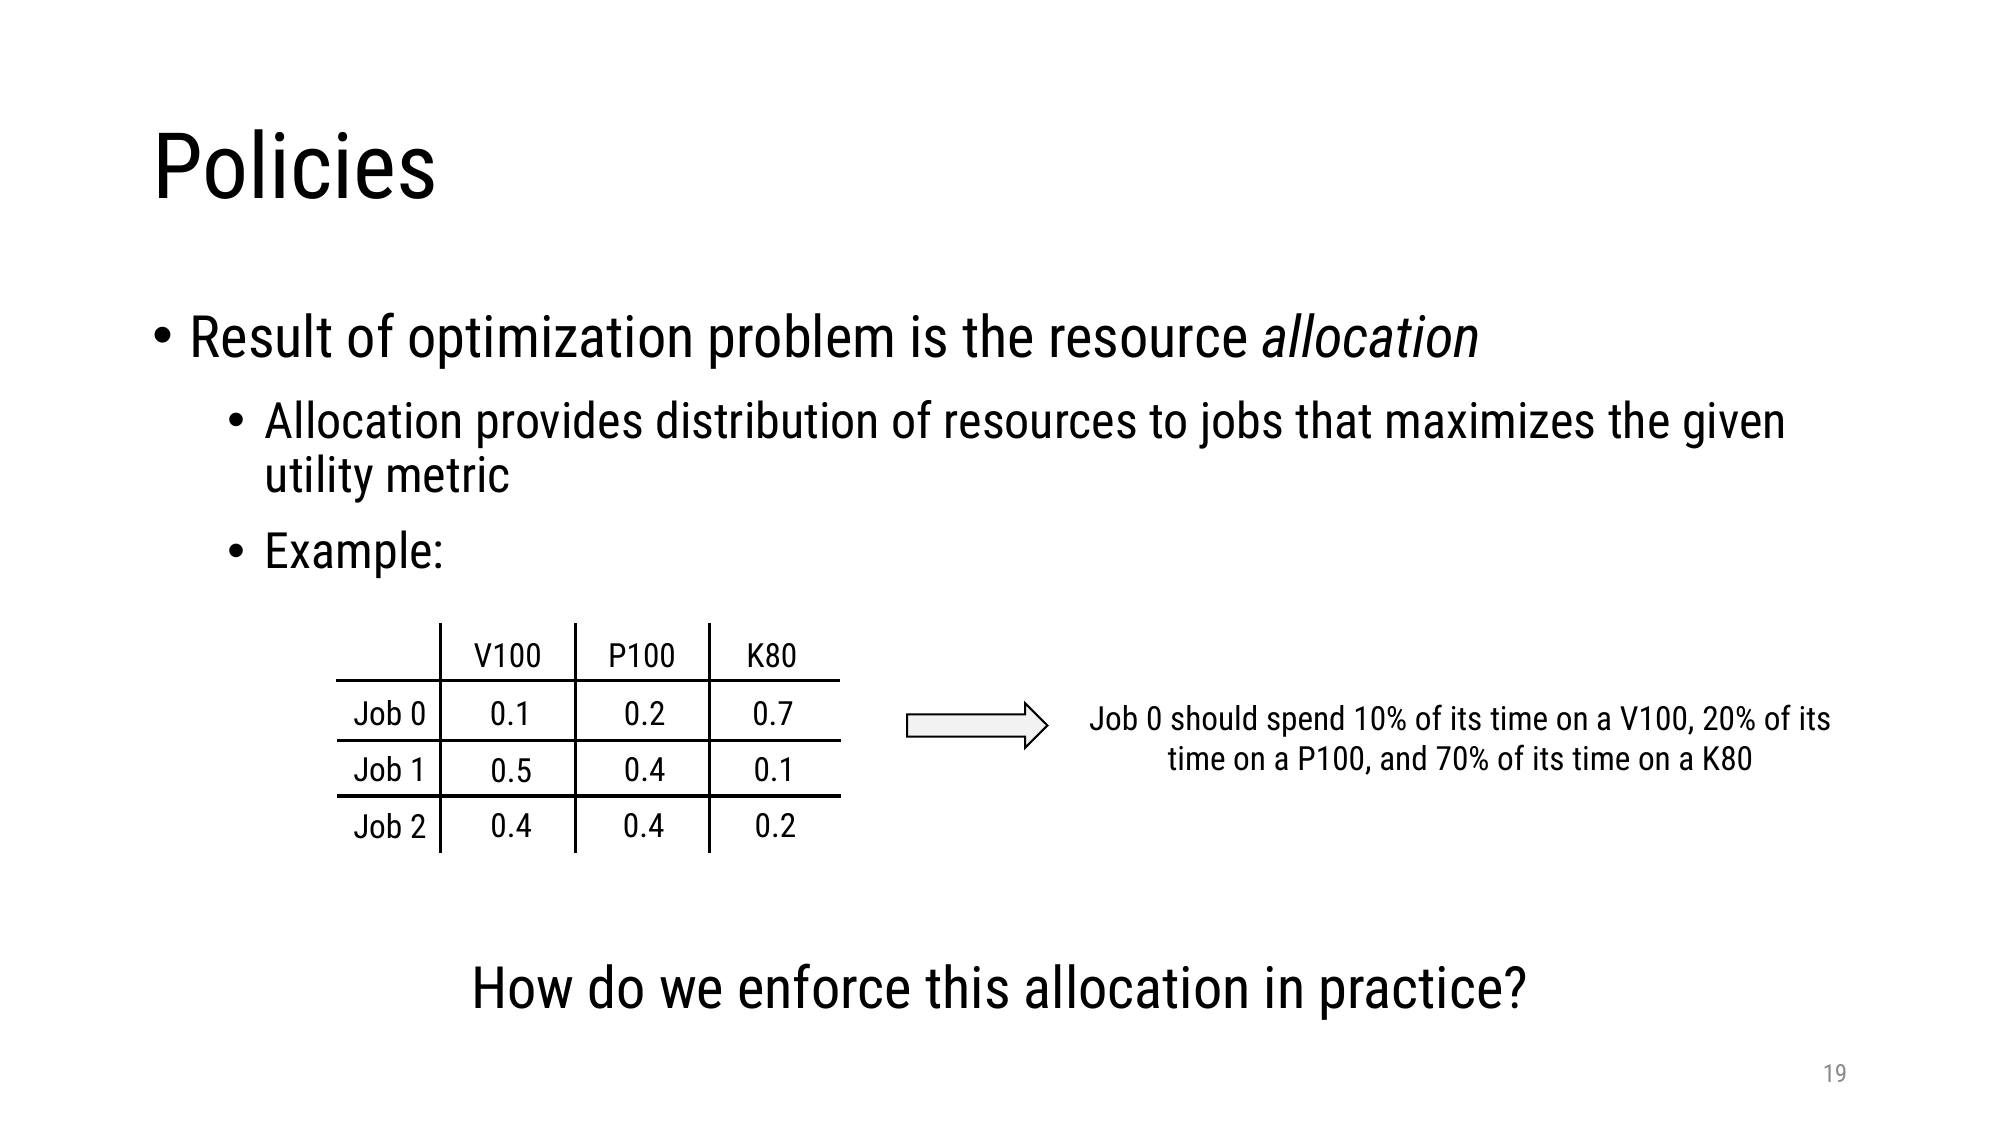

# Policies
Result of optimization problem is the resource allocation
Allocation provides distribution of resources to jobs that maximizes the given utility metric
Example:

P100
K80
V100
Job 0
0.1
0.2
0.7
0.1
Job 1
0.4
0.5
0.4
0.2
0.4
Job 2
Job 0 should spend 10% of its time on a V100, 20% of its time on a P100, and 70% of its time on a K80

How do we enforce this allocation in practice?
19